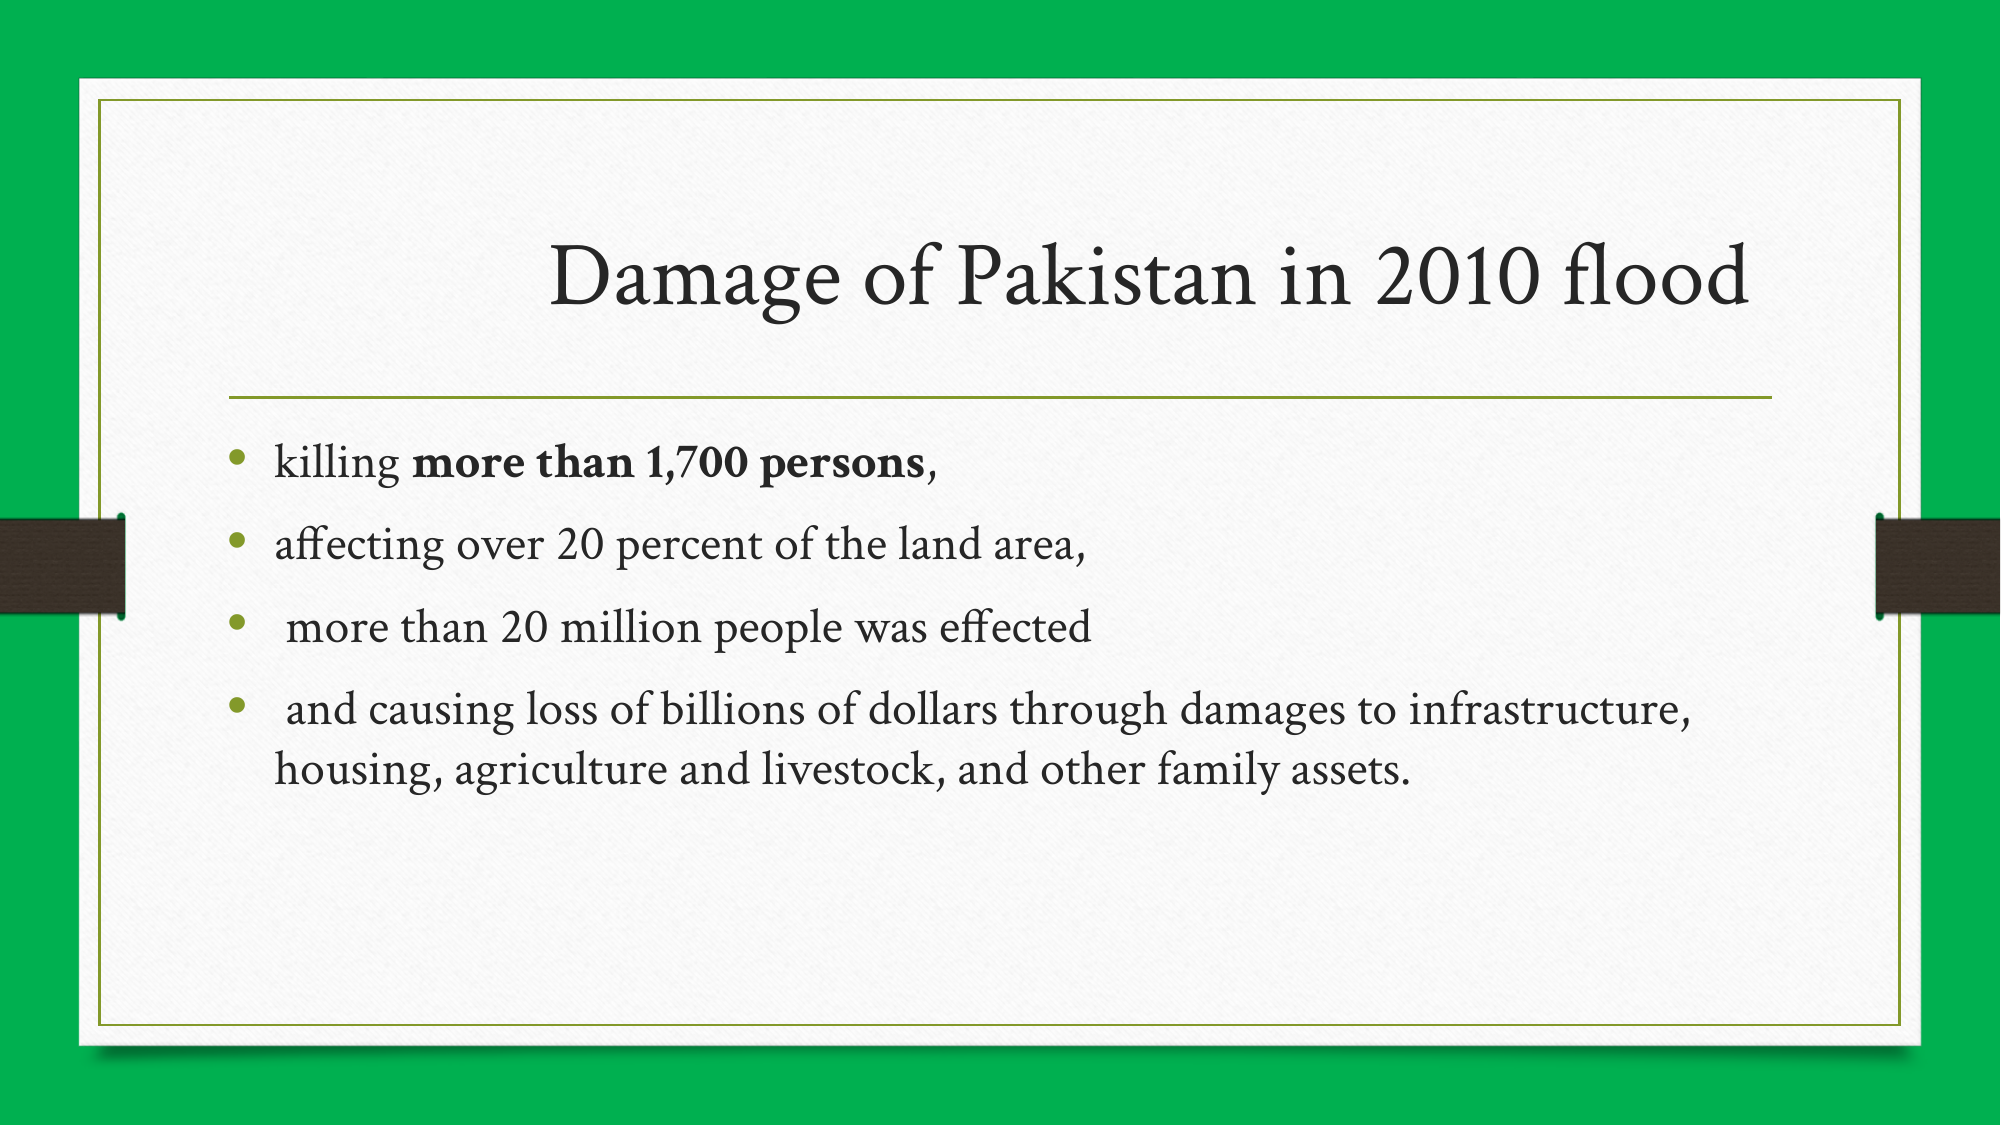

# Damage of Pakistan in 2010 flood
killing more than 1,700 persons,
affecting over 20 percent of the land area,
 more than 20 million people was effected
 and causing loss of billions of dollars through damages to infrastructure, housing, agriculture and livestock, and other family assets.